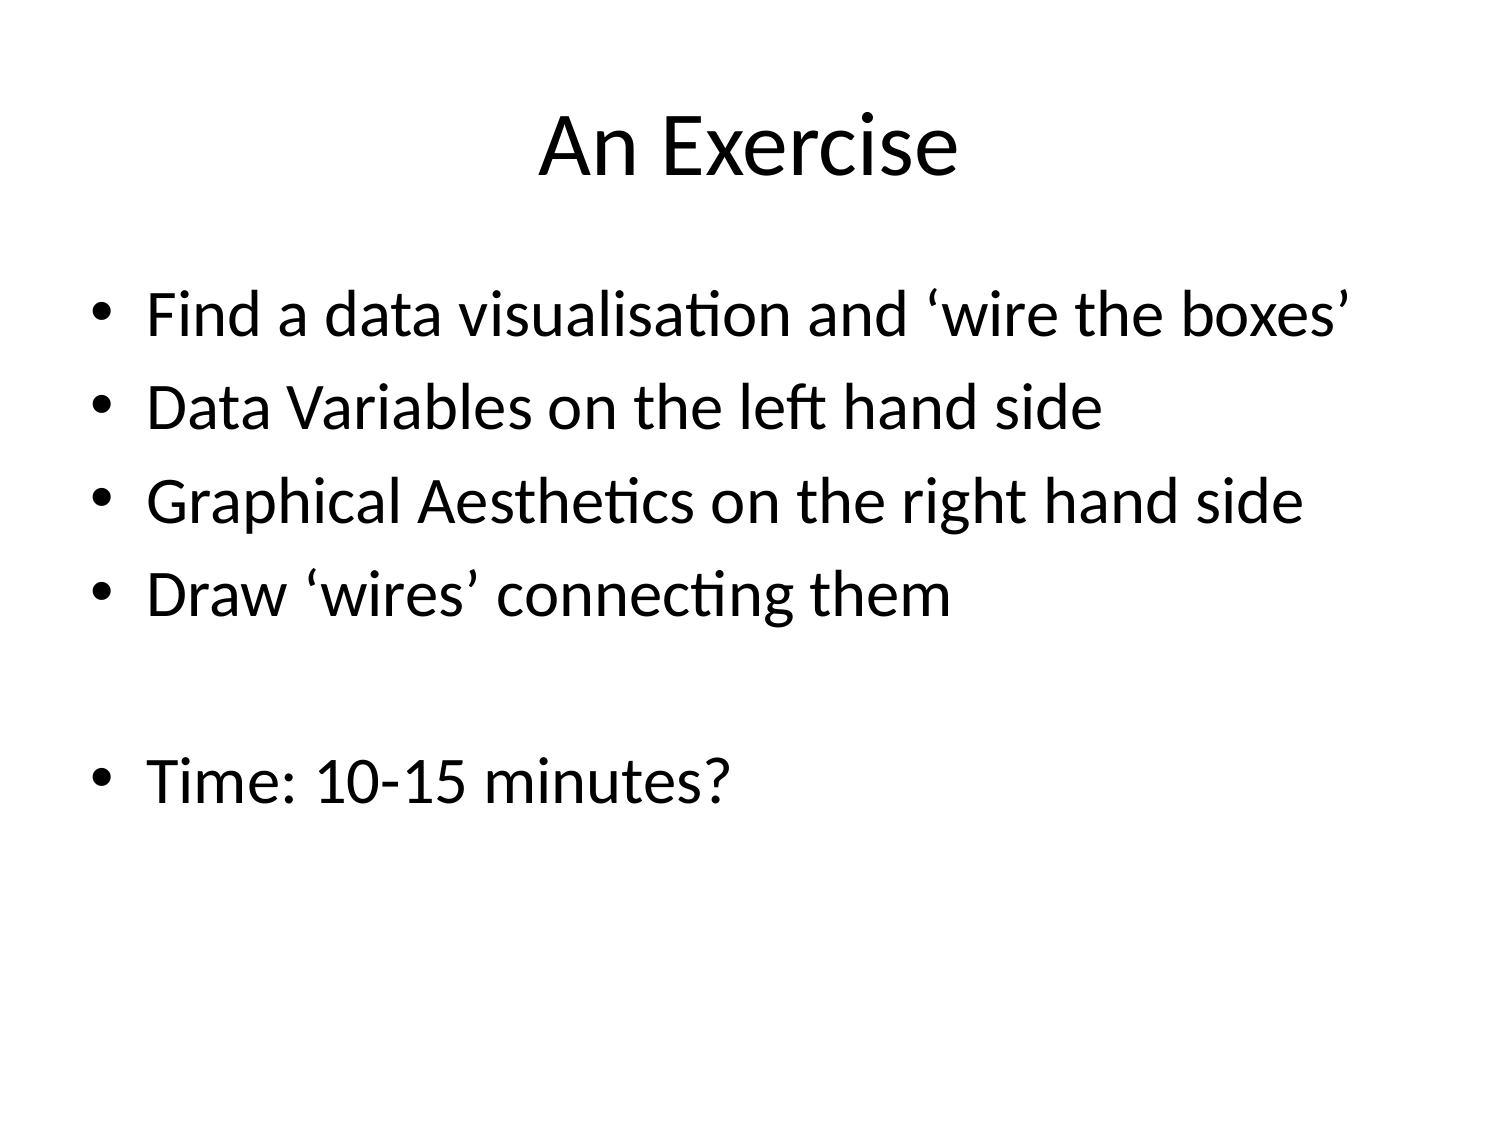

# An Exercise
Find a data visualisation and ‘wire the boxes’
Data Variables on the left hand side
Graphical Aesthetics on the right hand side
Draw ‘wires’ connecting them

Time: 10-15 minutes?